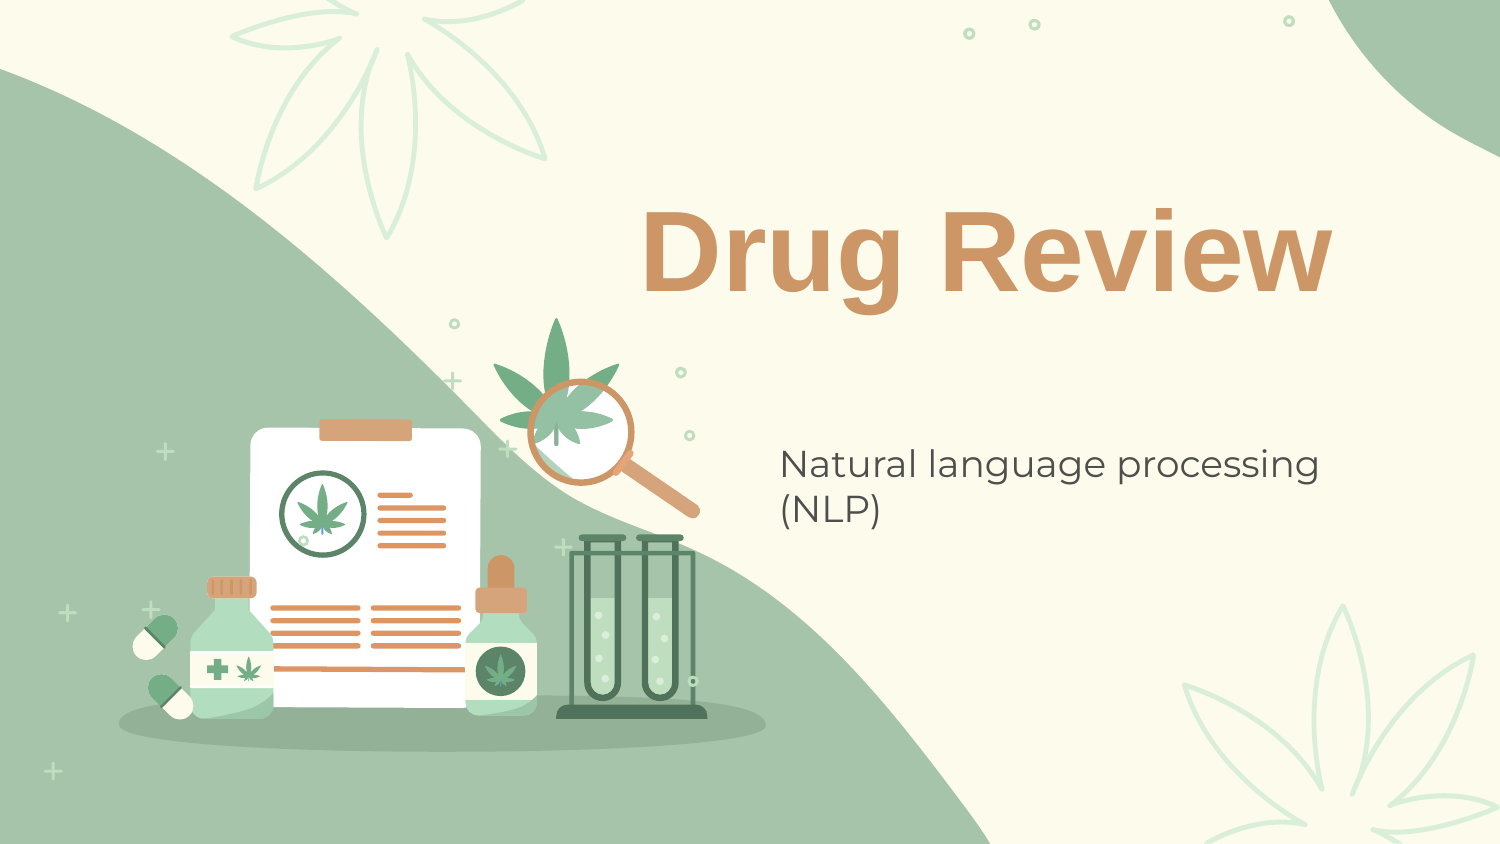

# Drug Review

Natural language processing (NLP)